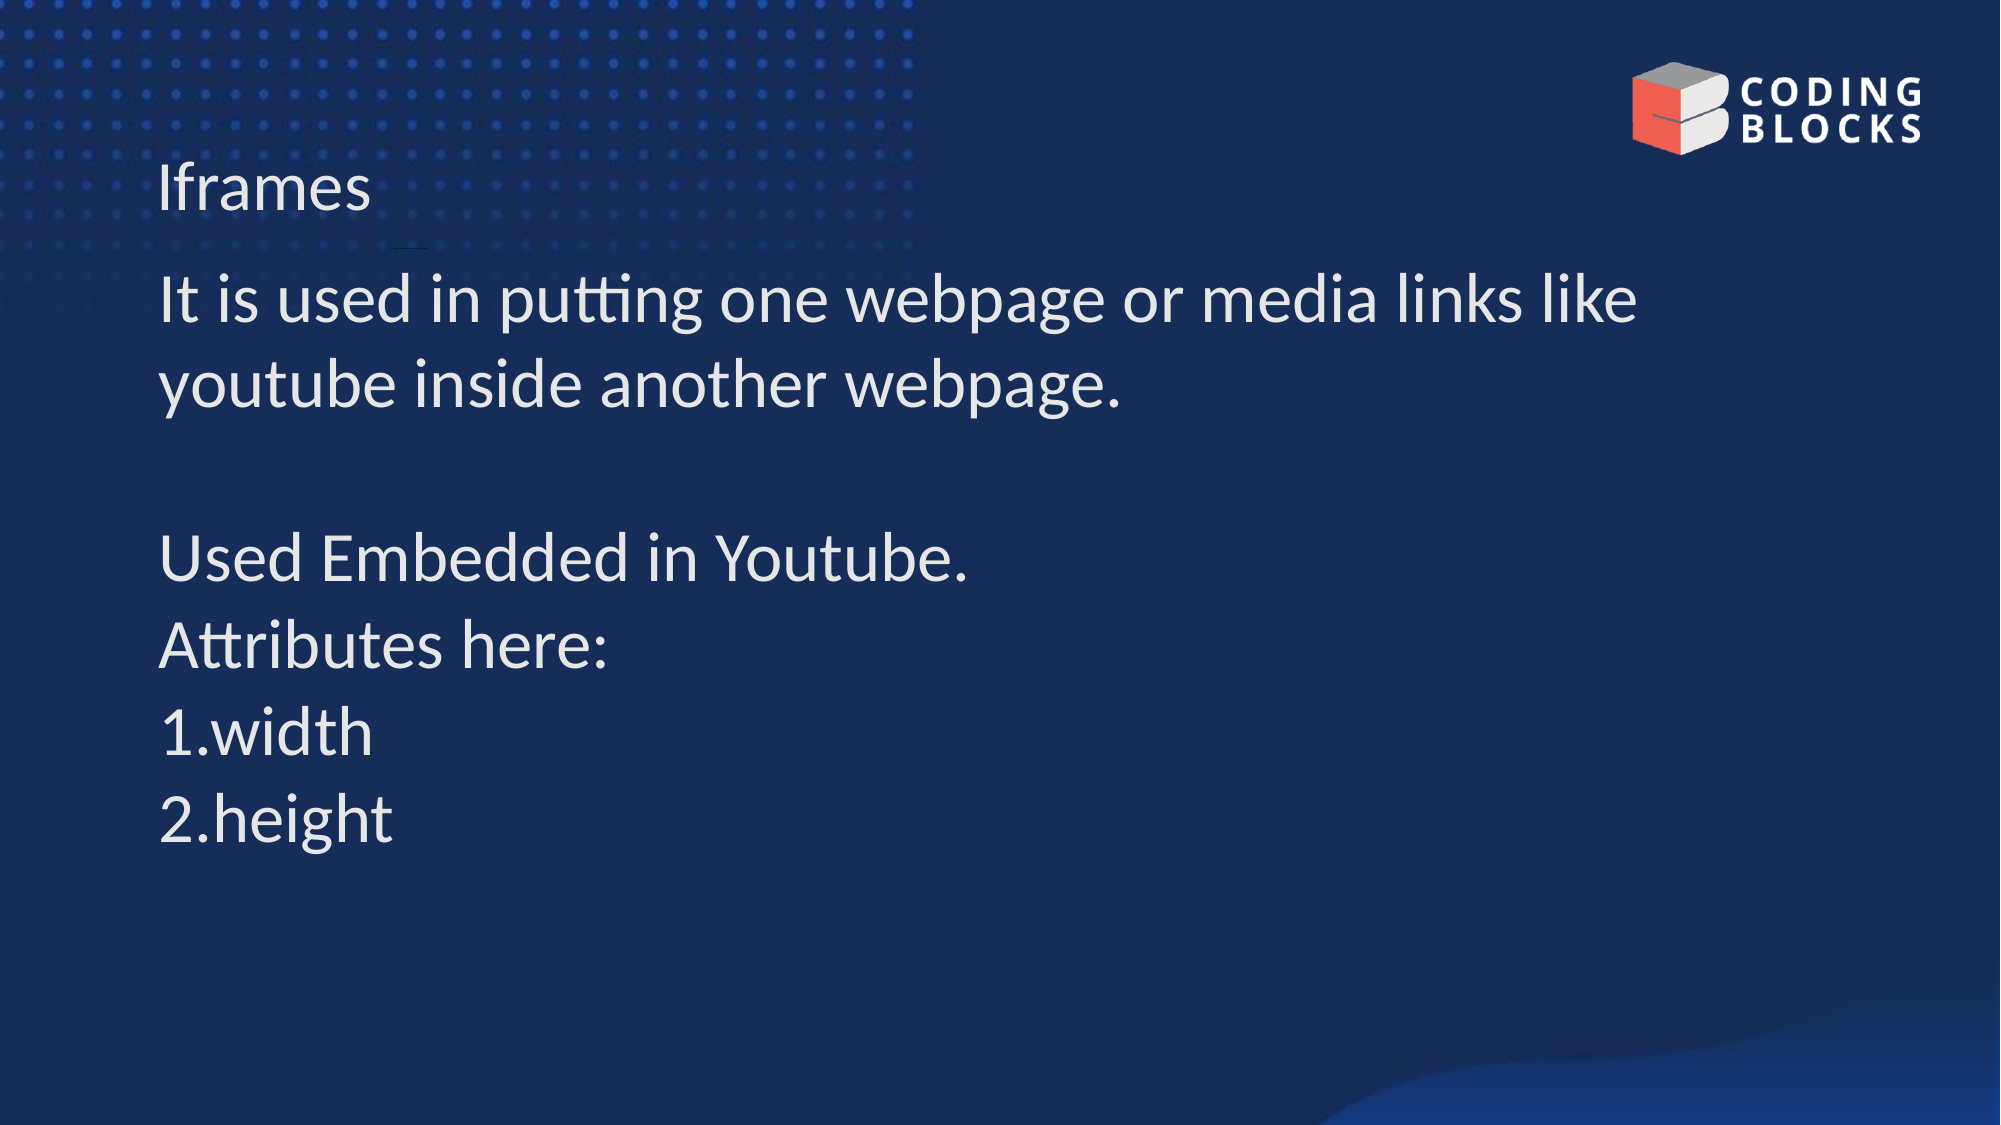

# Iframes
https://www.google.com/search?q=flipkart
It is used in putting one webpage or media links like youtube inside another webpage.

Used Embedded in Youtube.
Attributes here:
1.width
2.height